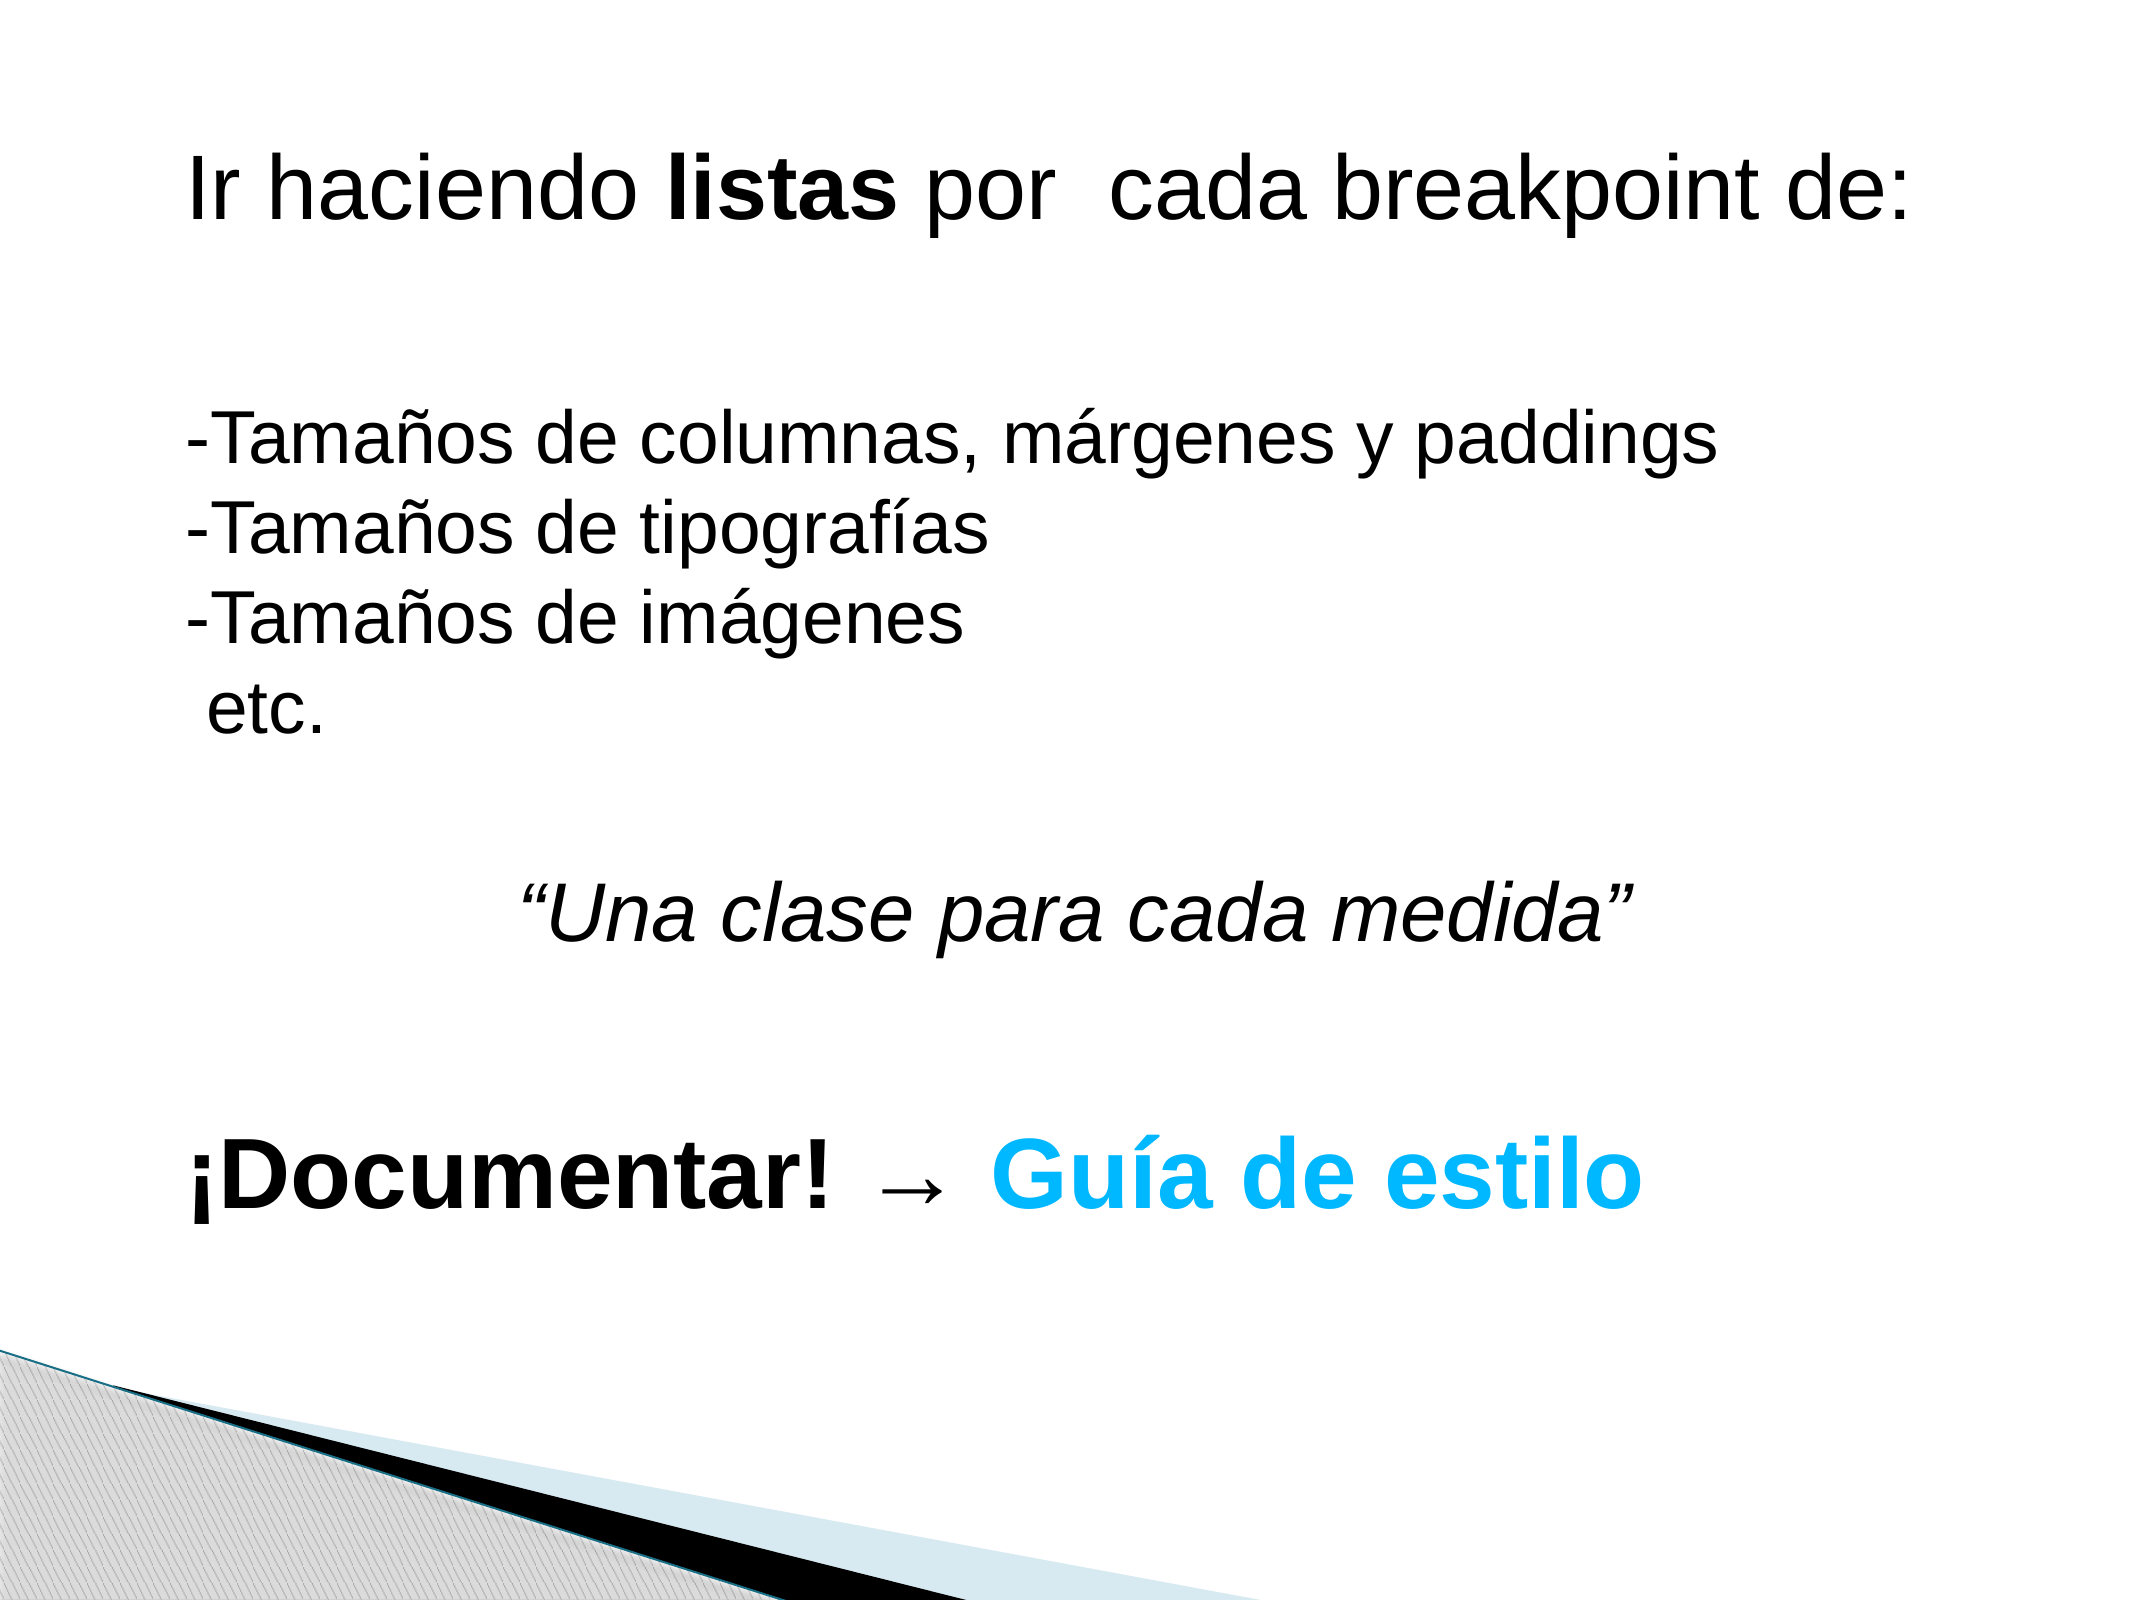

Ir haciendo listas por  cada breakpoint de:

-Tamaños de columnas, márgenes y paddings
-Tamaños de tipografías
-Tamaños de imágenes
 etc.

“Una clase para cada medida”

¡Documentar! → Guía de estilo